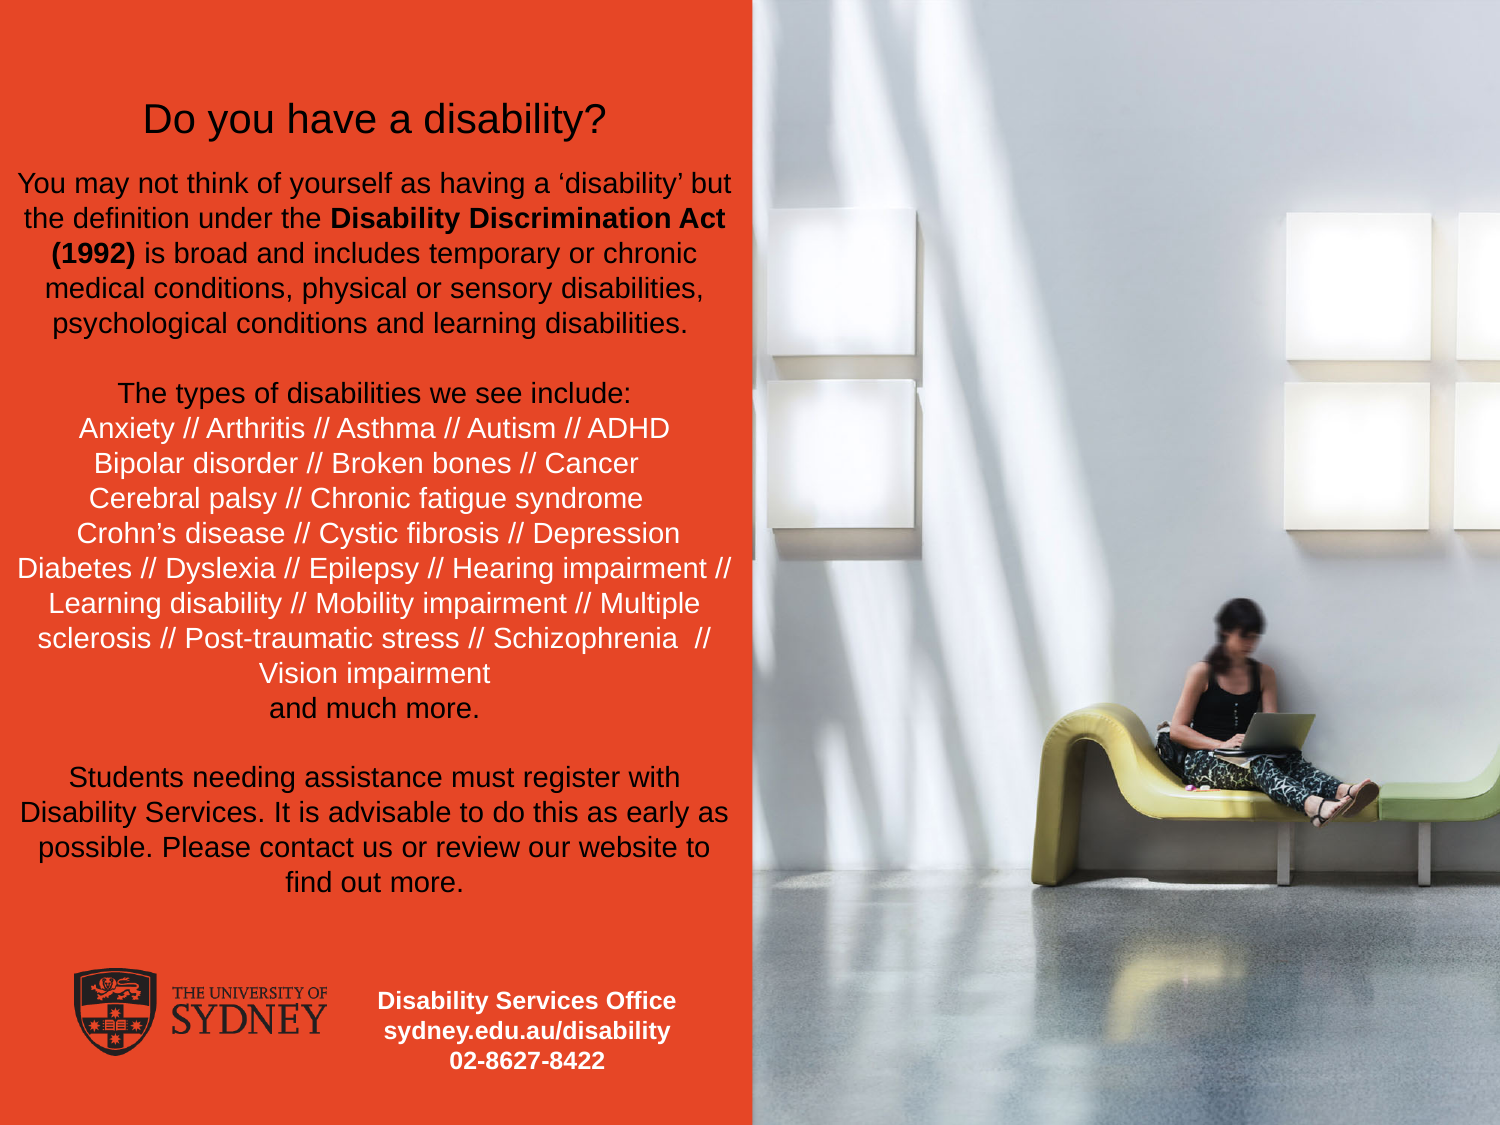

Do you have a disability?

You may not think of yourself as having a ‘disability’ but the definition under the Disability Discrimination Act (1992) is broad and includes temporary or chronic medical conditions, physical or sensory disabilities, psychological conditions and learning disabilities.

The types of disabilities we see include:
Anxiety // Arthritis // Asthma // Autism // ADHD
Bipolar disorder // Broken bones // Cancer
Cerebral palsy // Chronic fatigue syndrome
 Crohn’s disease // Cystic fibrosis // Depression Diabetes // Dyslexia // Epilepsy // Hearing impairment // Learning disability // Mobility impairment // Multiple sclerosis // Post-traumatic stress // Schizophrenia  // Vision impairment
and much more.

Students needing assistance must register with Disability Services. It is advisable to do this as early as possible. Please contact us or review our website to find out more.
# Disability Services Office sydney.edu.au/disability 02-8627-8422